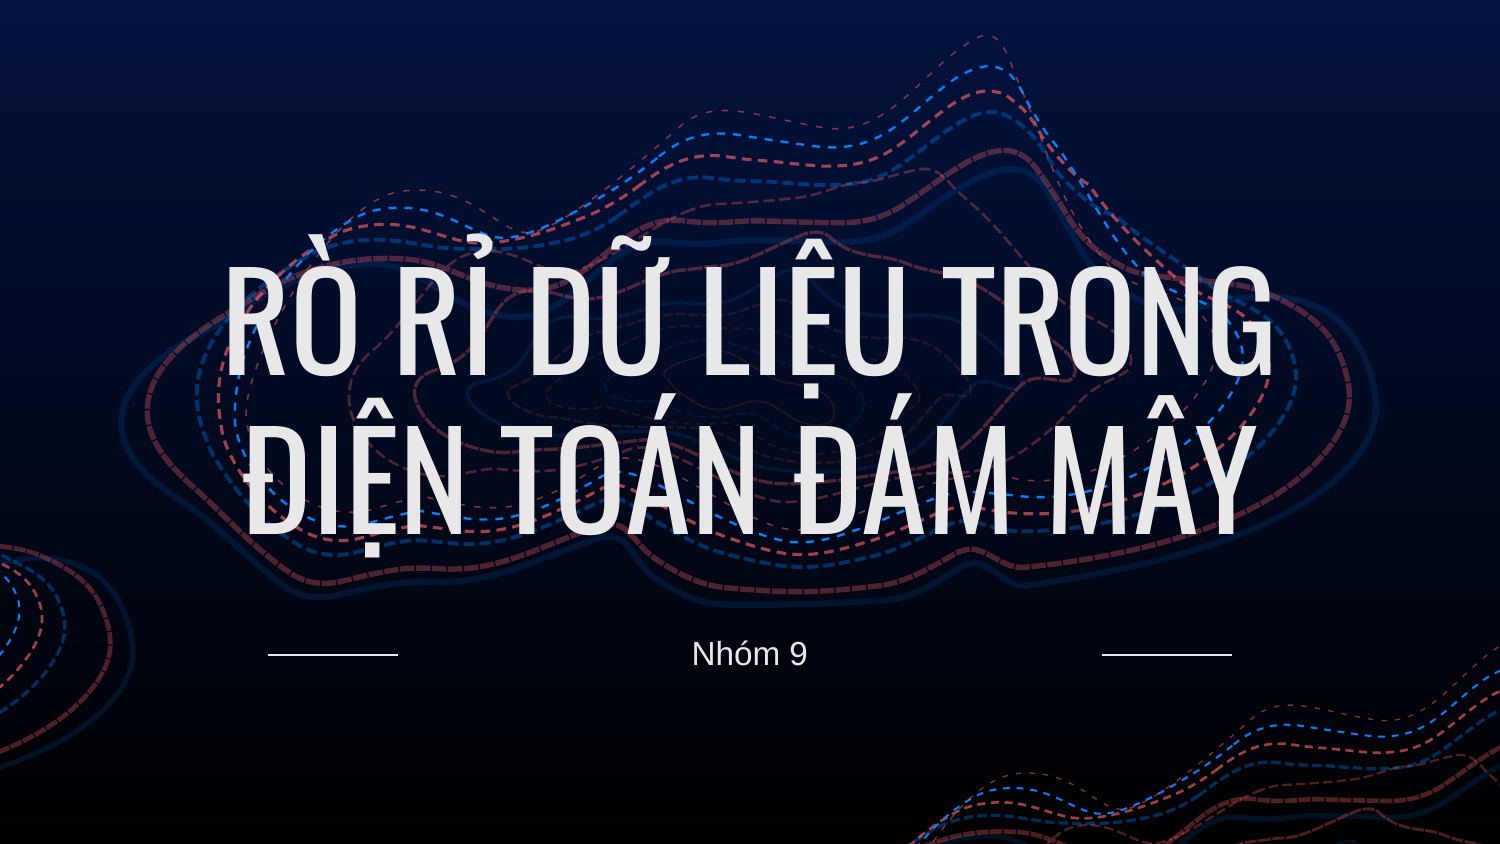

# RÒ RỈ DỮ LIỆU TRONG ĐIỆN TOÁN ĐÁM MÂY
Nhóm 9